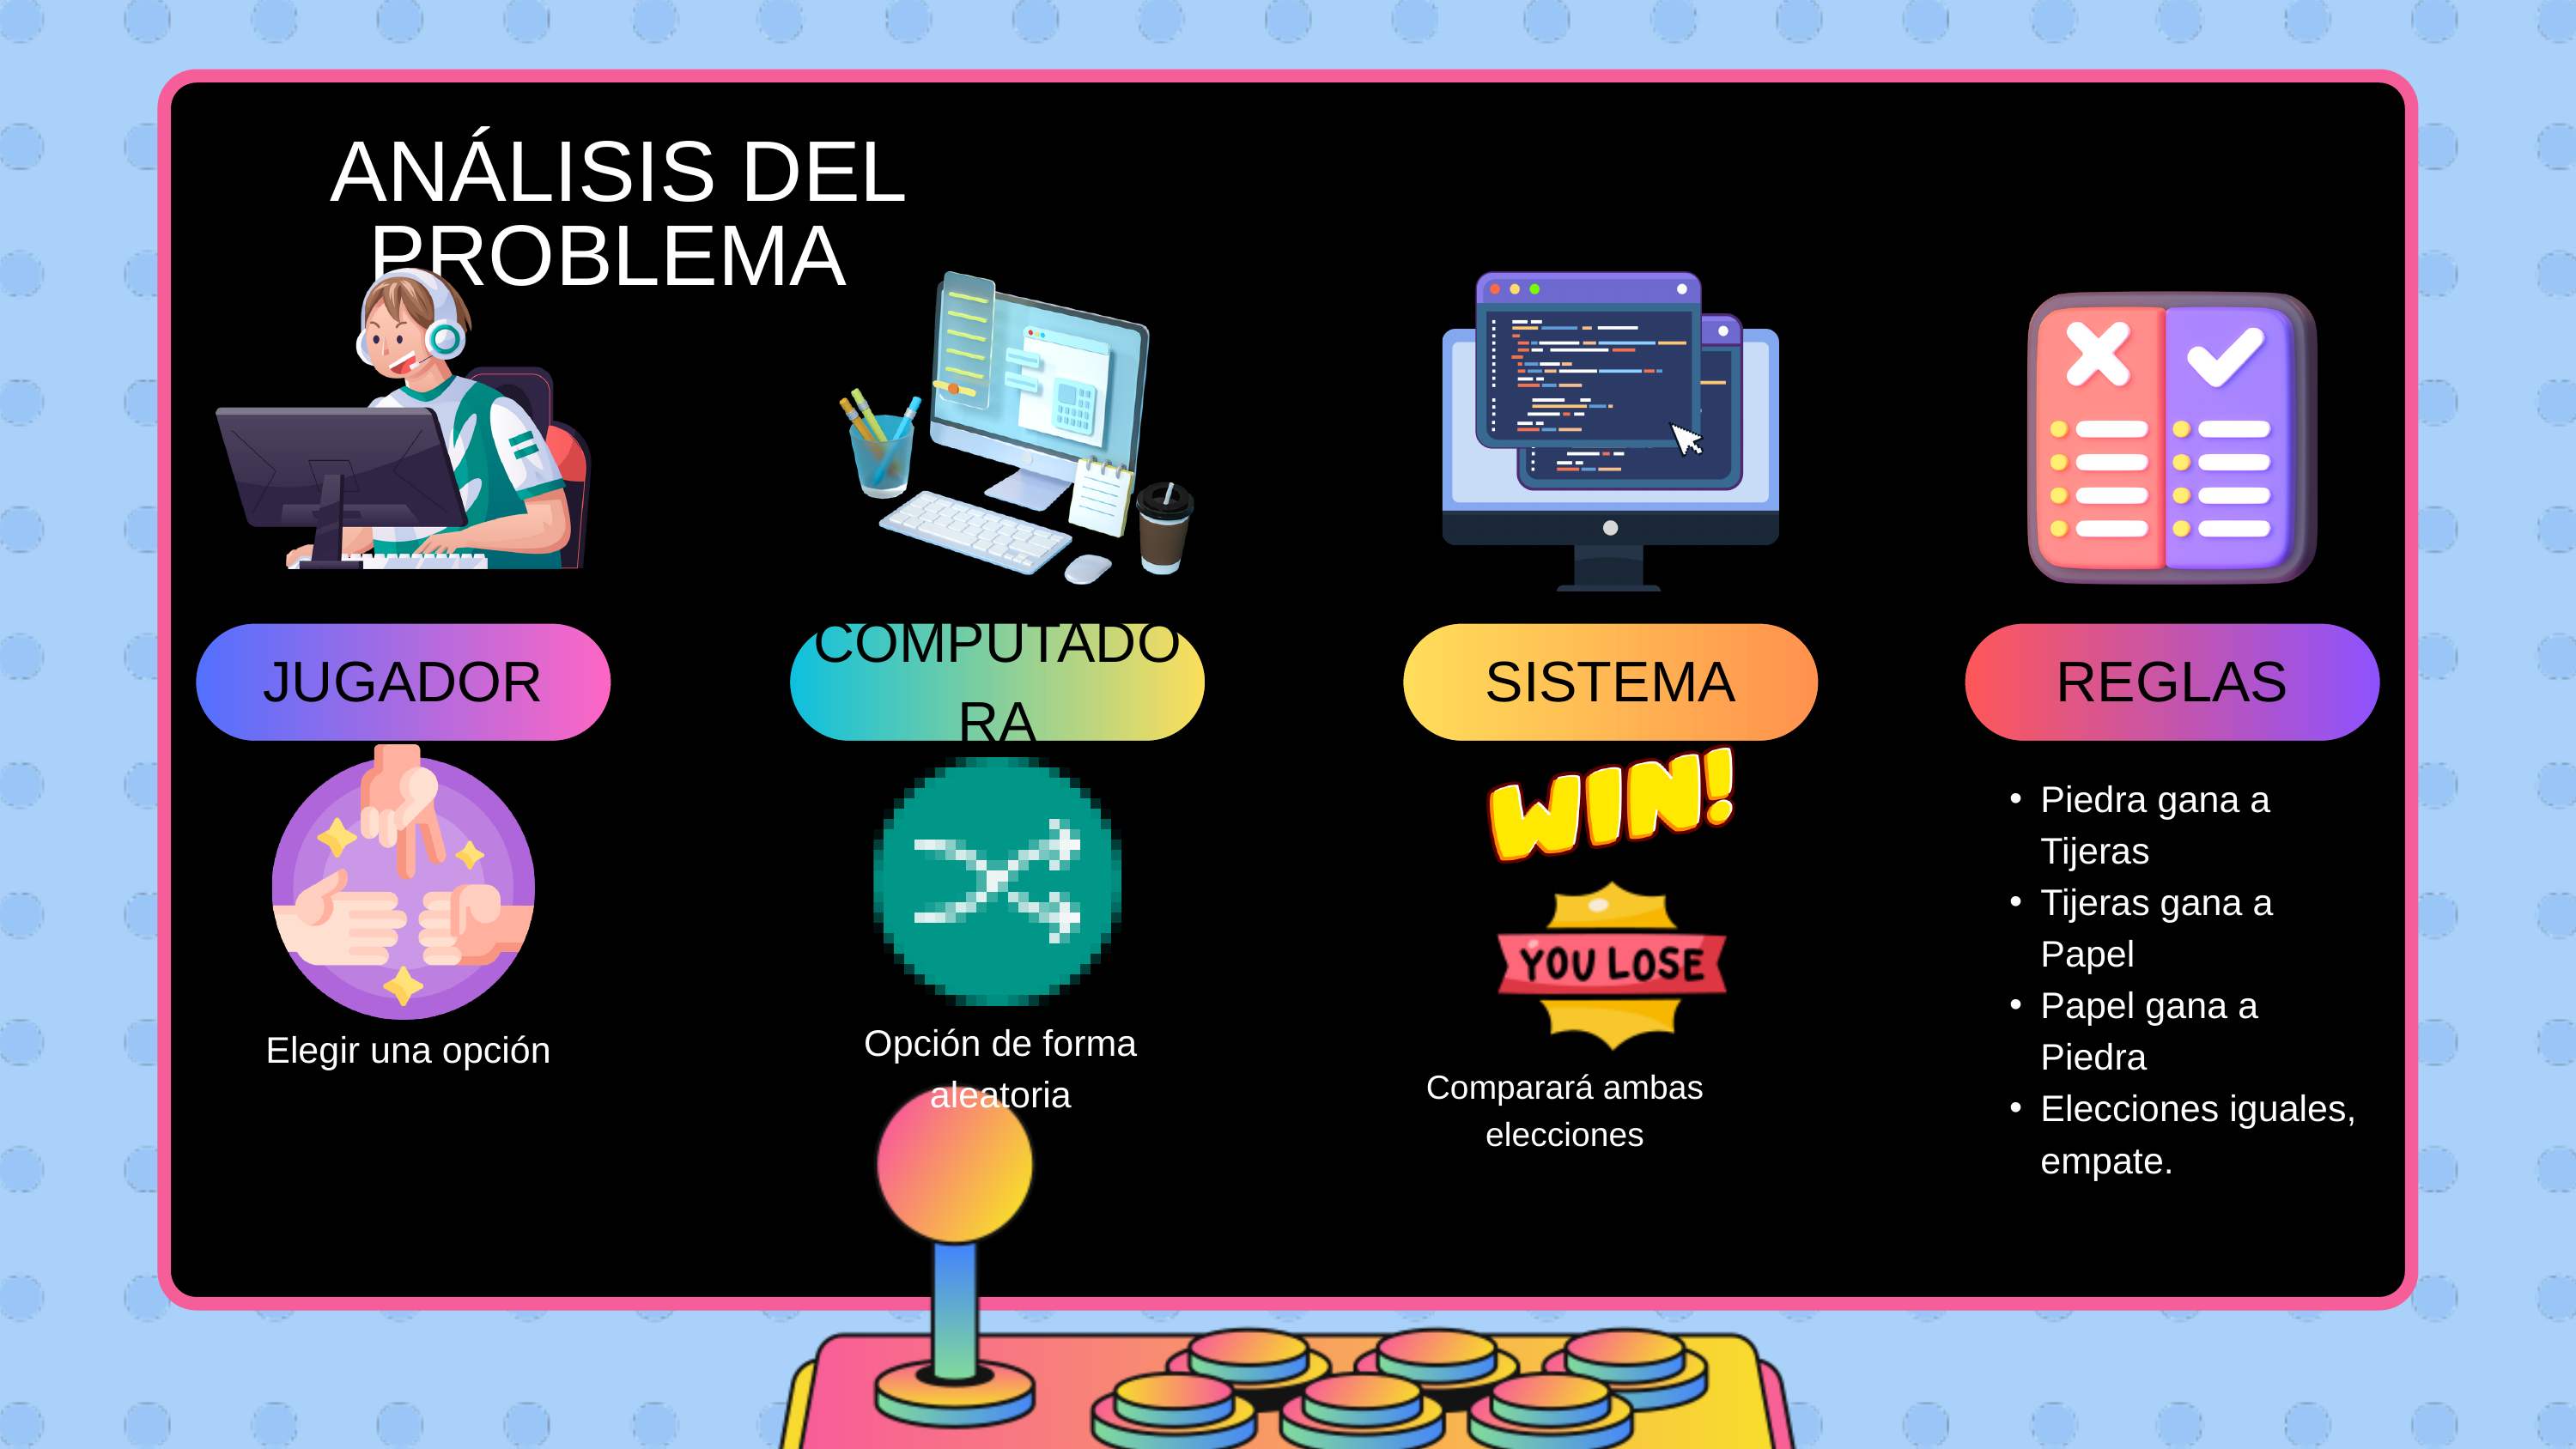

INSTRUCTION
ANÁLISIS DEL PROBLEMA

JUGADOR

COMPUTADORA

SISTEMA

REGLAS

Piedra gana a Tijeras
Tijeras gana a Papel
Papel gana a Piedra
Elecciones iguales, empate.

Opción de forma aleatoria
Elegir una opción
Comparará ambas elecciones